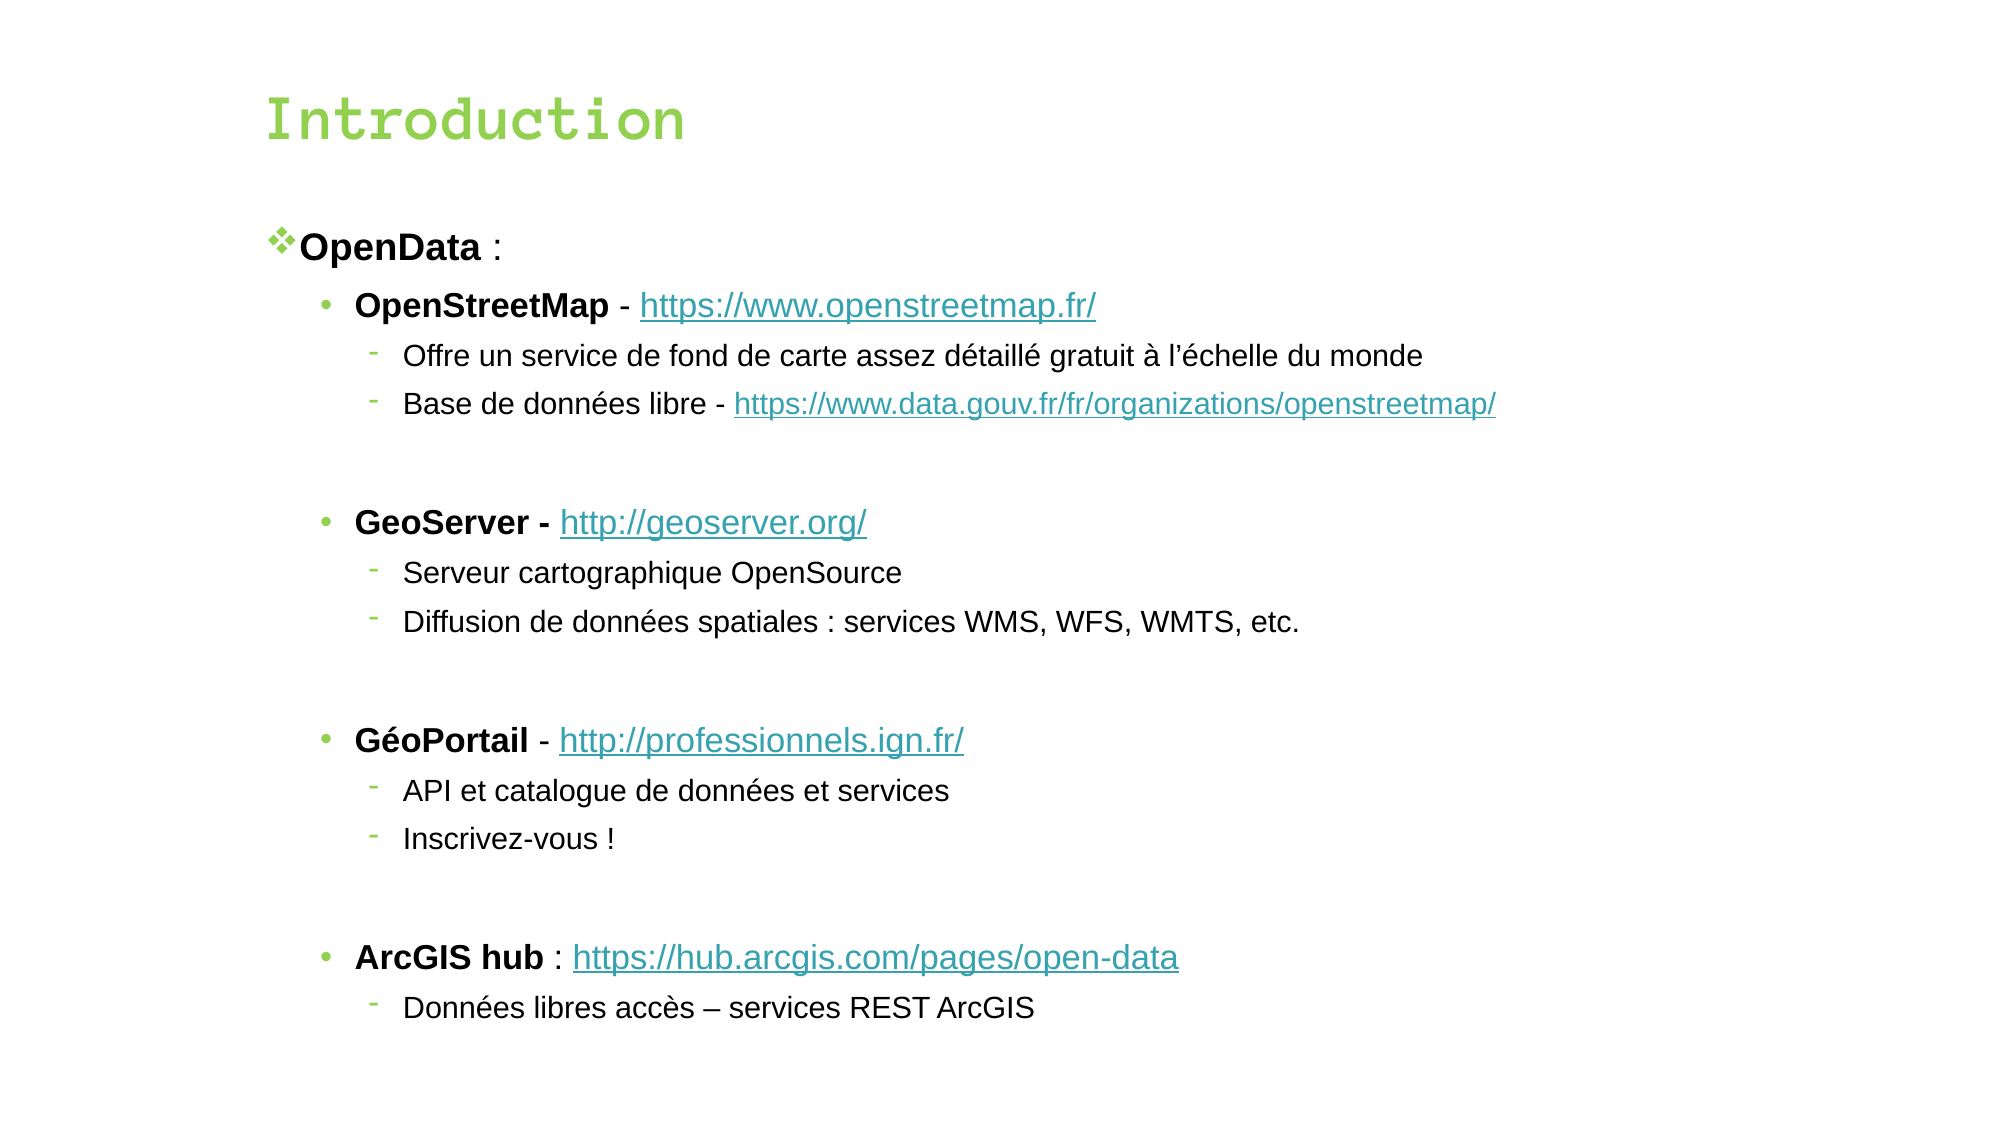

# Introduction
OpenData :
OpenStreetMap - https://www.openstreetmap.fr/
Offre un service de fond de carte assez détaillé gratuit à l’échelle du monde
Base de données libre - https://www.data.gouv.fr/fr/organizations/openstreetmap/

GeoServer - http://geoserver.org/
Serveur cartographique OpenSource
Diffusion de données spatiales : services WMS, WFS, WMTS, etc.

GéoPortail - http://professionnels.ign.fr/
API et catalogue de données et services
Inscrivez-vous !

ArcGIS hub : https://hub.arcgis.com/pages/open-data
Données libres accès – services REST ArcGIS